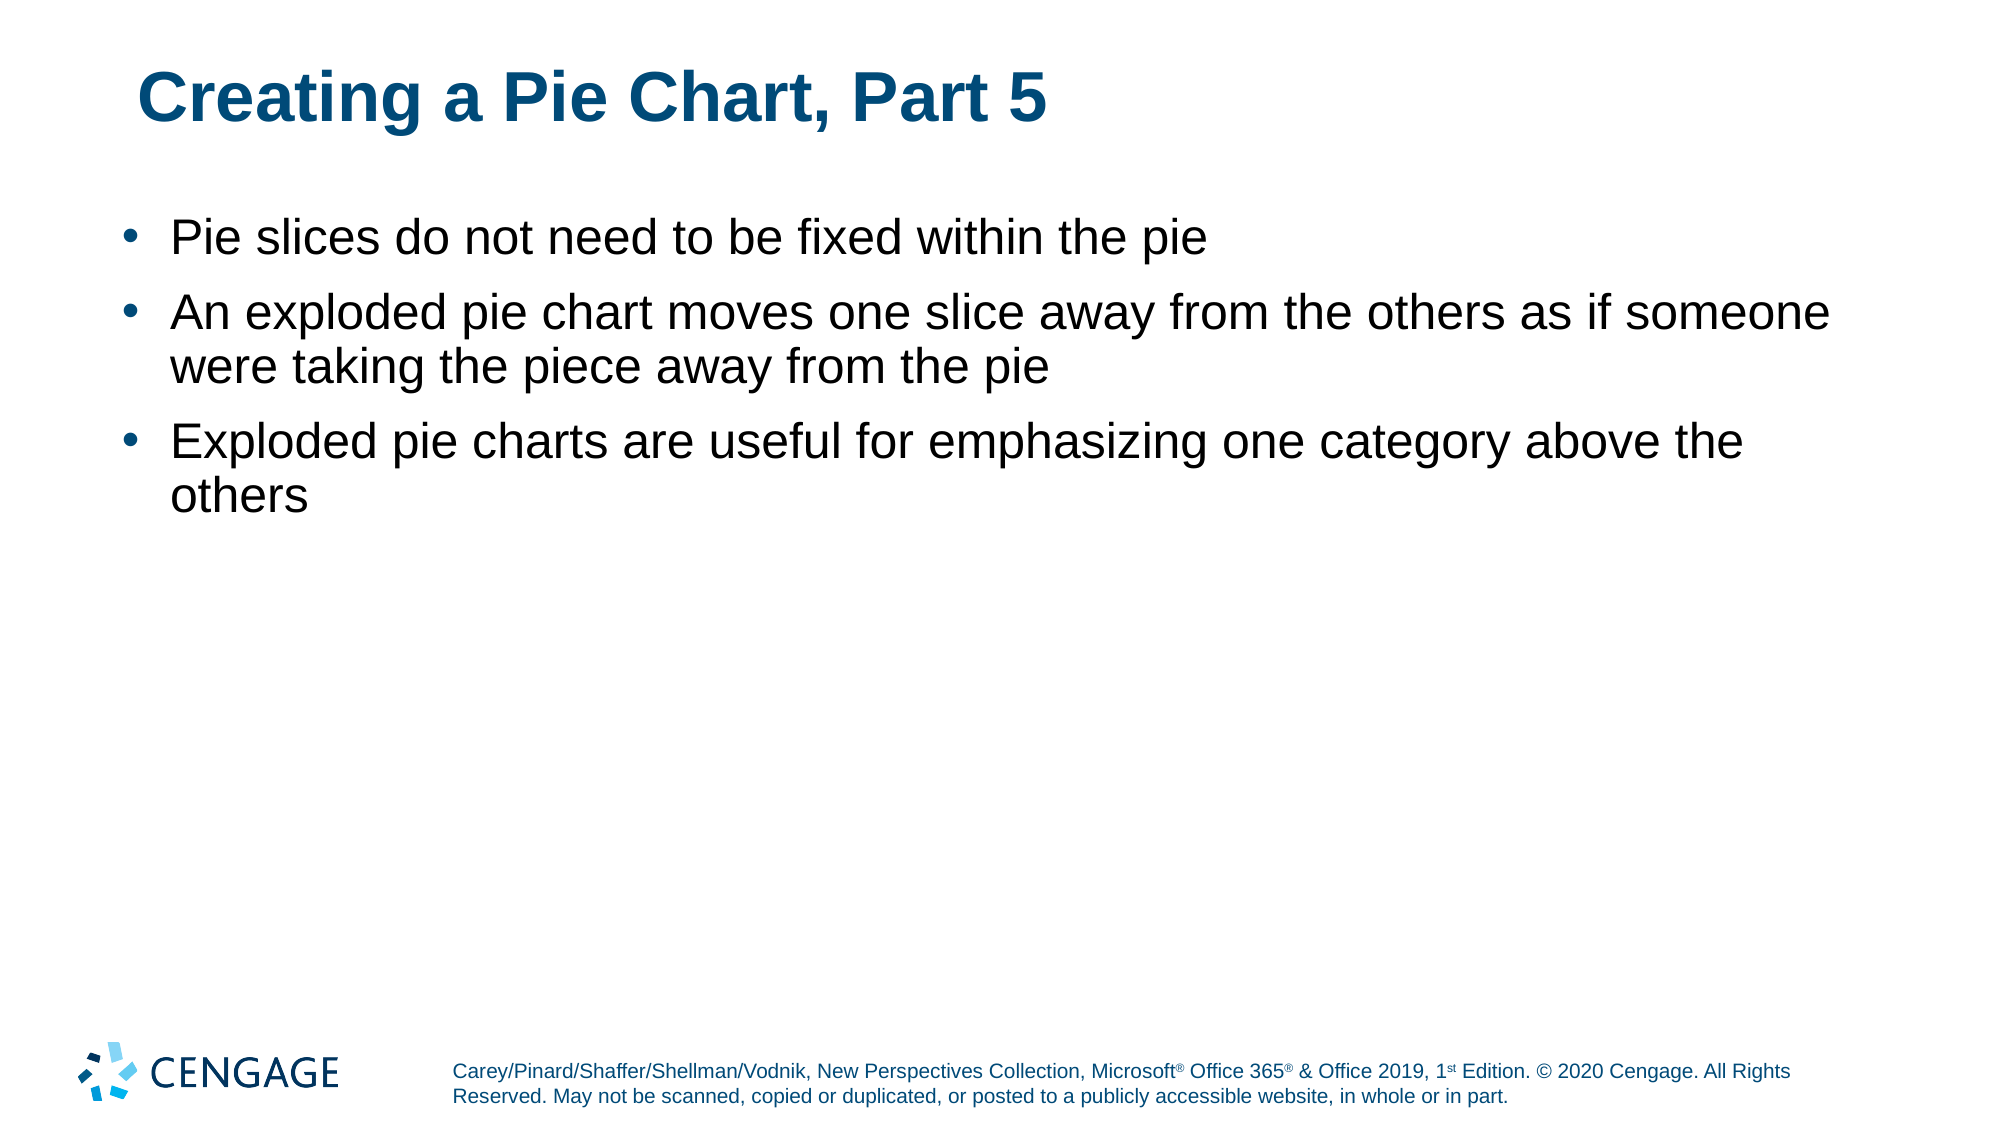

# Creating a Pie Chart, Part 5
Pie slices do not need to be fixed within the pie
An exploded pie chart moves one slice away from the others as if someone were taking the piece away from the pie
Exploded pie charts are useful for emphasizing one category above the others